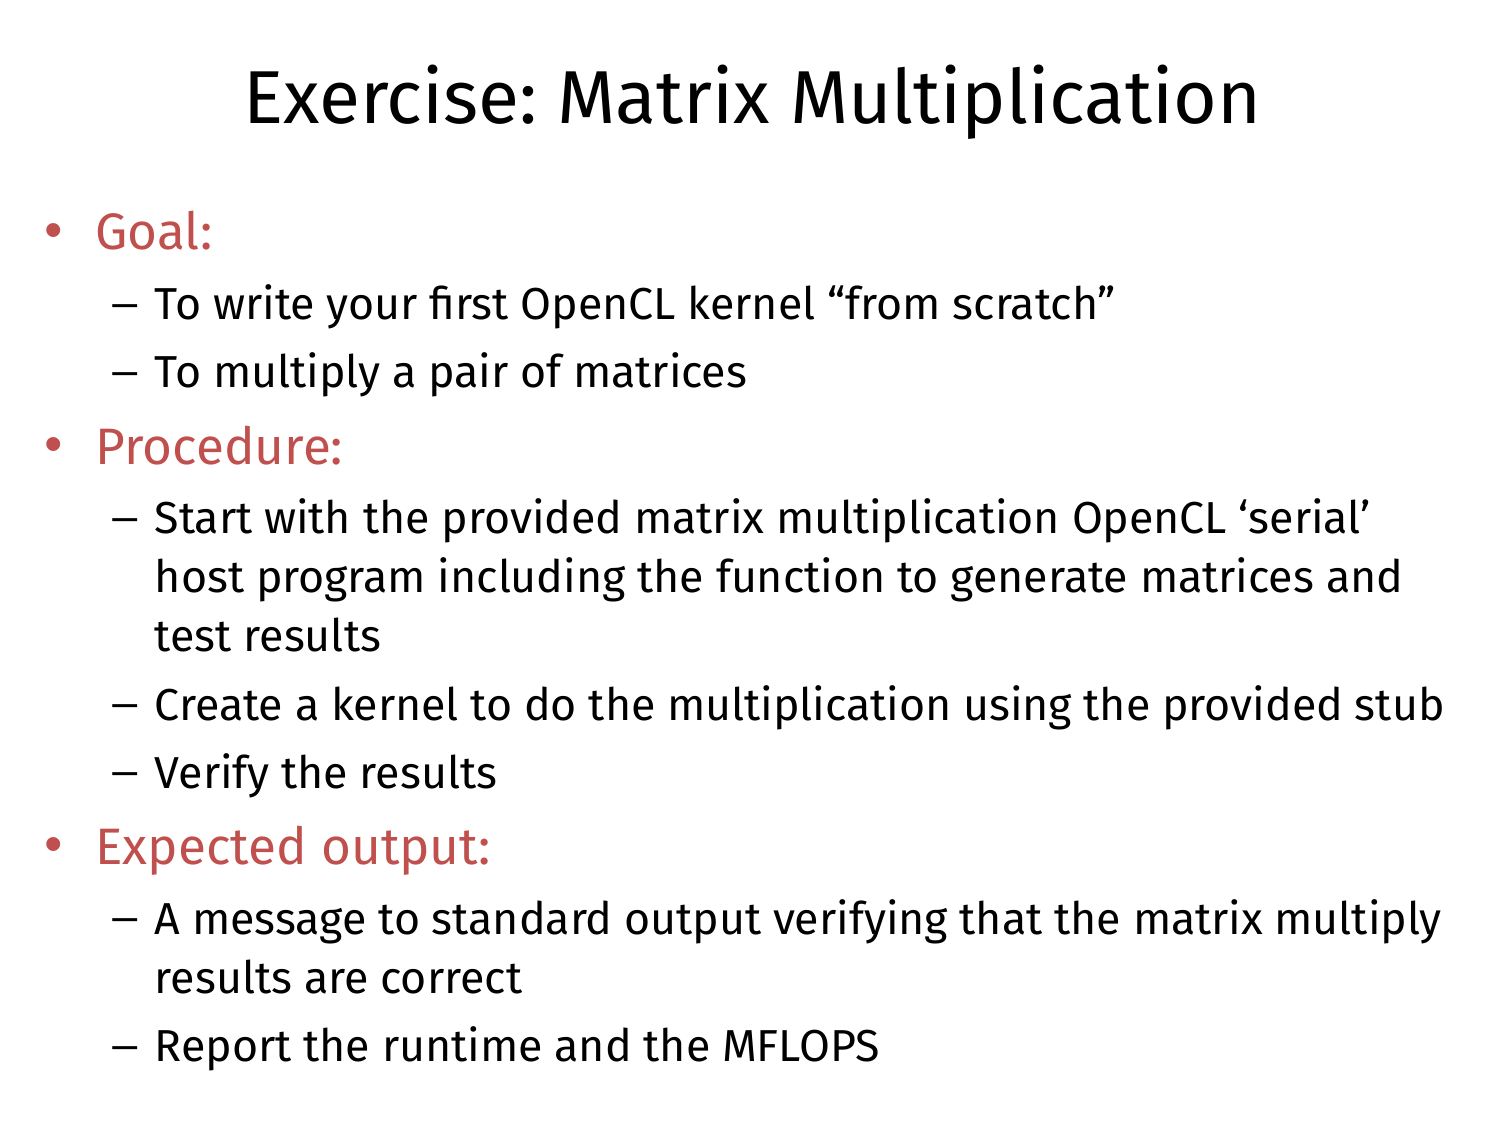

# Exercise: Matrix Multiplication
Goal:
To write your first OpenCL kernel “from scratch”
To multiply a pair of matrices
Procedure:
Start with the provided matrix multiplication OpenCL ‘serial’ host program including the function to generate matrices and test results
Create a kernel to do the multiplication using the provided stub
Verify the results
Expected output:
A message to standard output verifying that the matrix multiply results are correct
Report the runtime and the MFLOPS